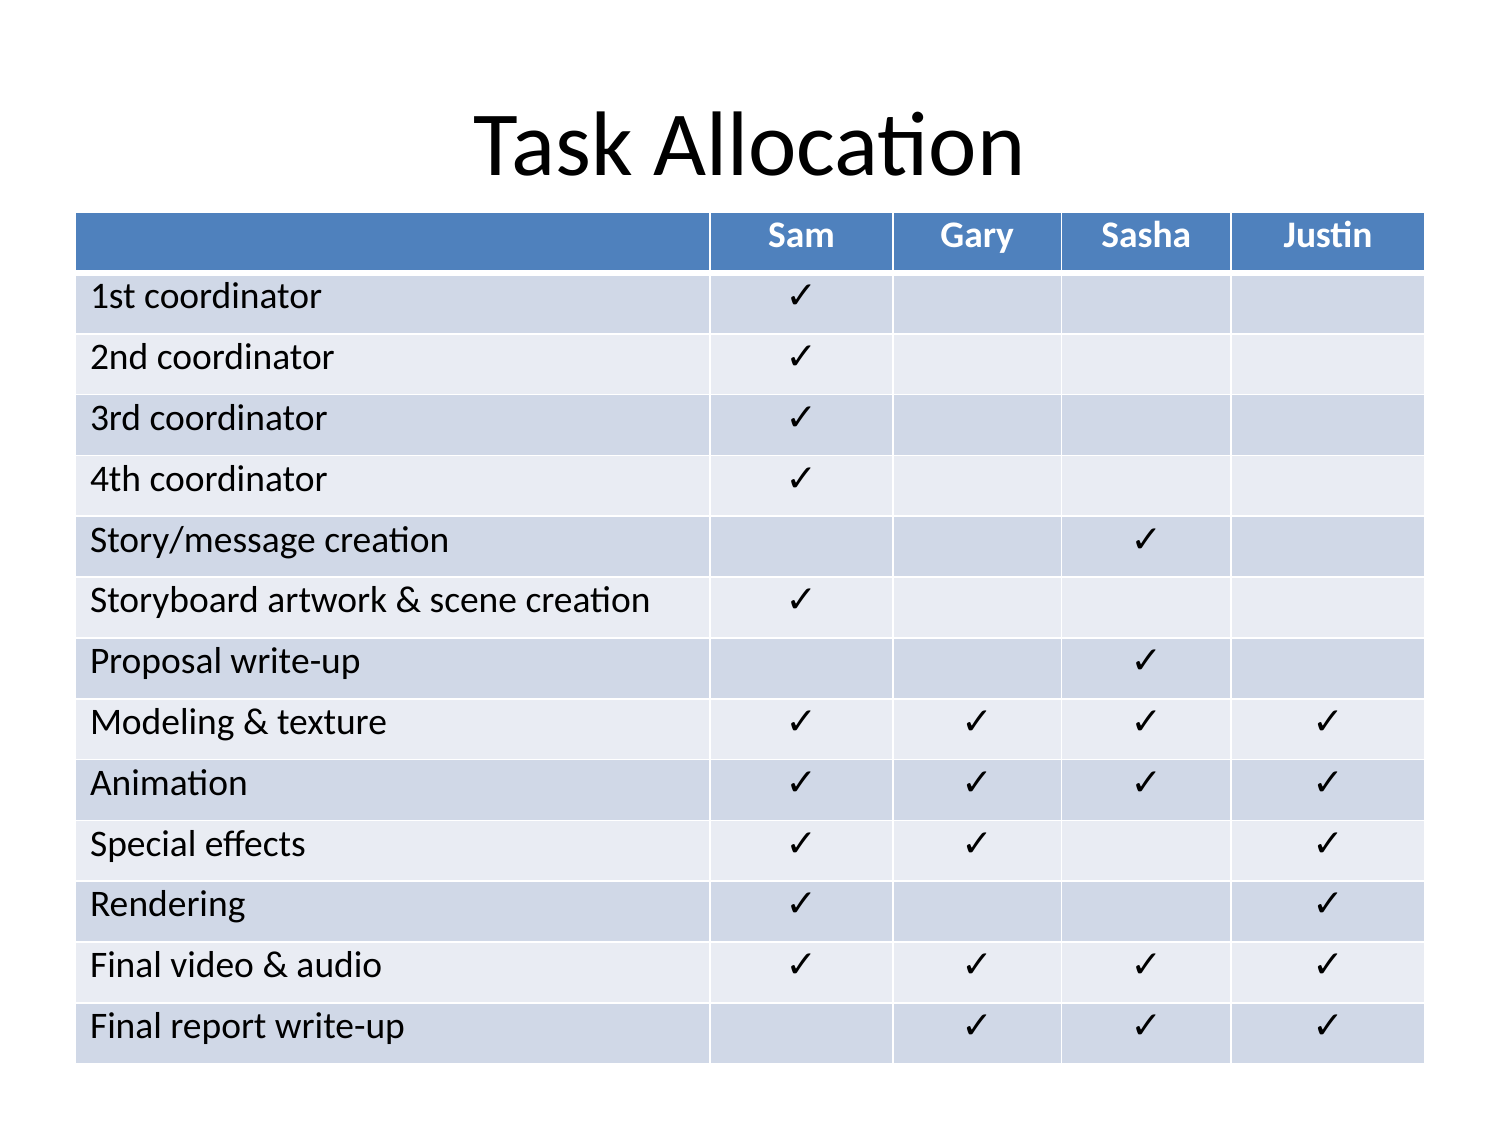

# Task Allocation
|  | Sam | Gary | Sasha | Justin |
| --- | --- | --- | --- | --- |
| 1st coordinator | ✓ |  |  |  |
| 2nd coordinator | ✓ |  |  |  |
| 3rd coordinator | ✓ |  |  |  |
| 4th coordinator | ✓ |  |  |  |
| Story/message creation |  |  | ✓ |  |
| Storyboard artwork & scene creation | ✓ |  |  |  |
| Proposal write-up |  |  | ✓ |  |
| Modeling & texture | ✓ | ✓ | ✓ | ✓ |
| Animation | ✓ | ✓ | ✓ | ✓ |
| Special effects | ✓ | ✓ |  | ✓ |
| Rendering | ✓ |  |  | ✓ |
| Final video & audio | ✓ | ✓ | ✓ | ✓ |
| Final report write-up |  | ✓ | ✓ | ✓ |